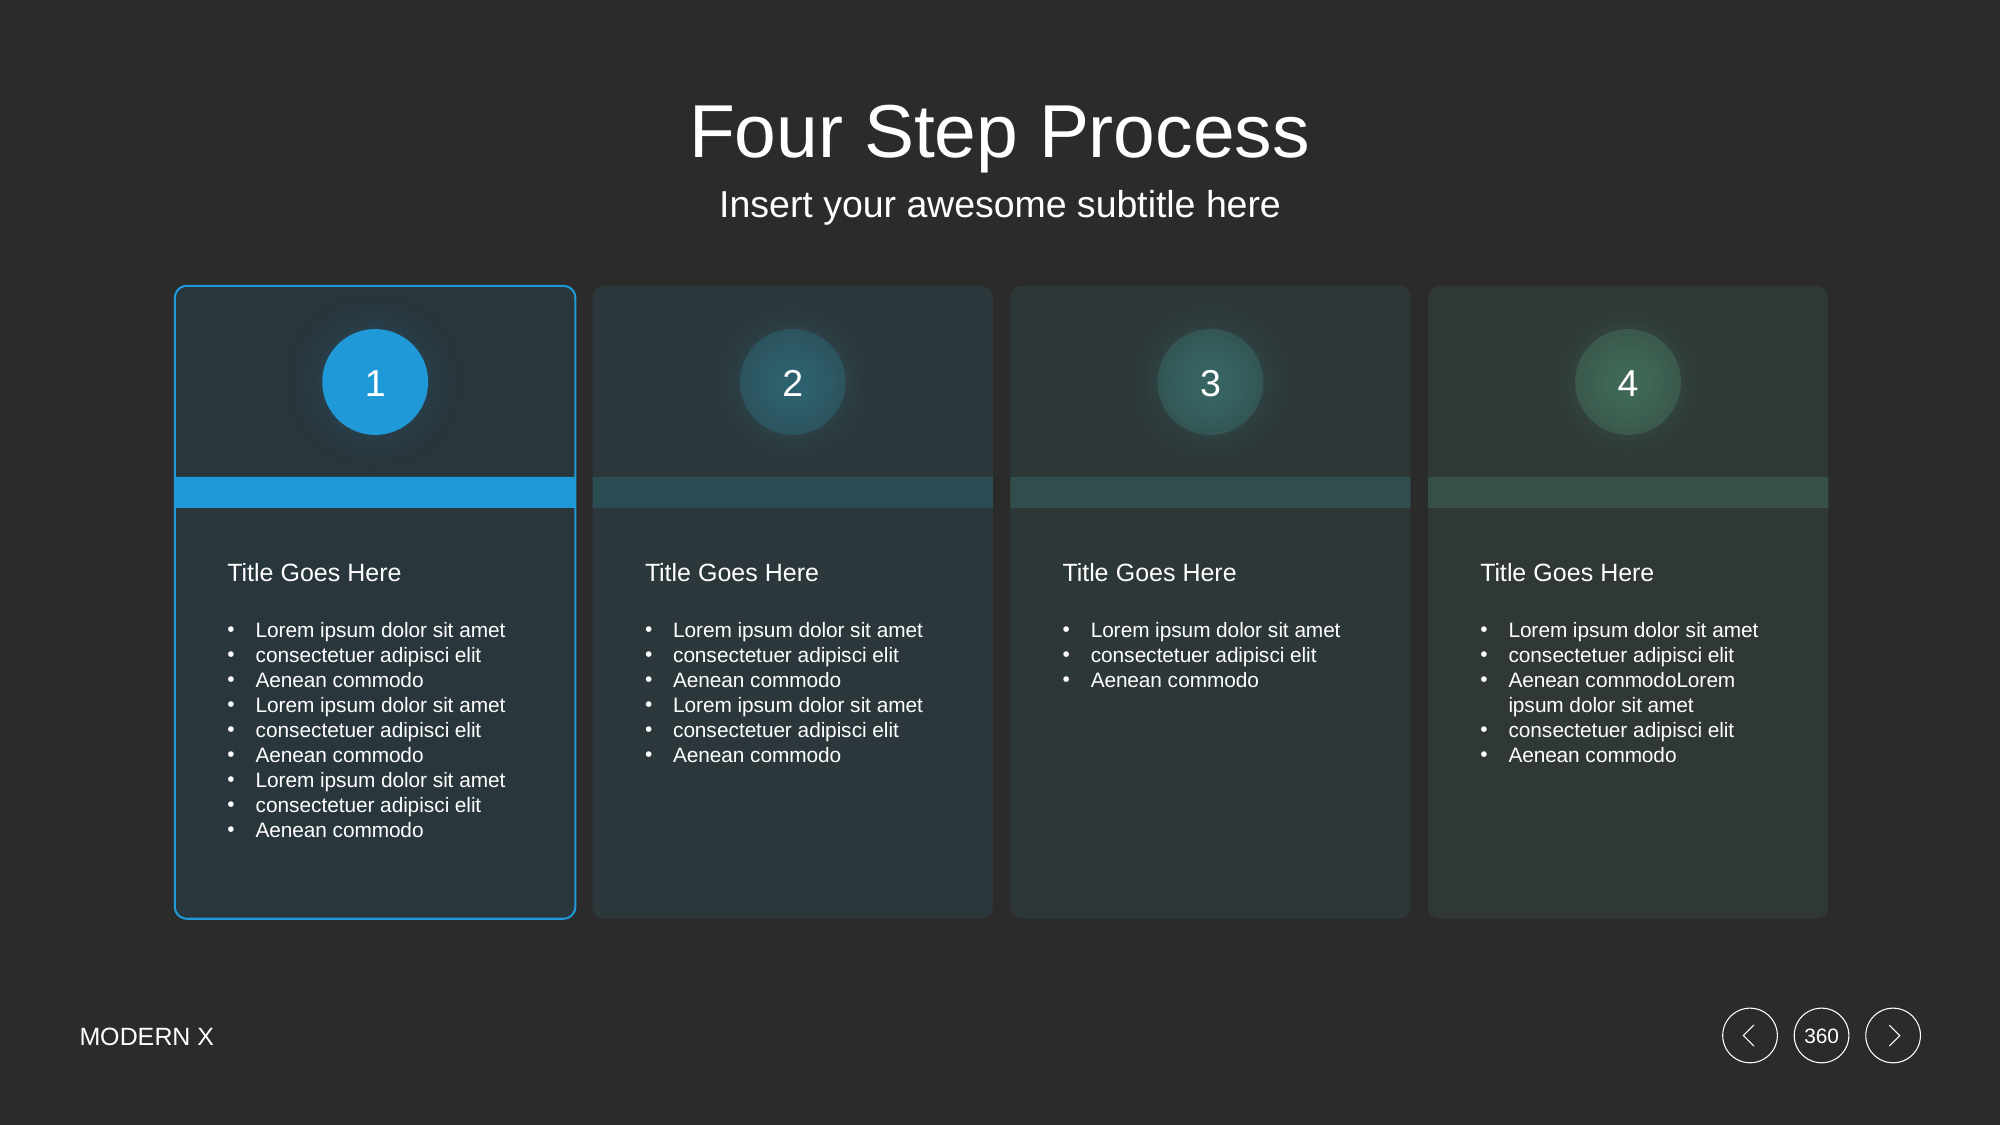

# Four Step Process
Insert your awesome subtitle here

1
2
3
4

Title Goes Here

Lorem ipsum dolor sit amet
consectetuer adipisci elit
Aenean commodo
Lorem ipsum dolor sit amet
consectetuer adipisci elit
Aenean commodo
Lorem ipsum dolor sit amet
consectetuer adipisci elit
Aenean commodo
Title Goes Here

Lorem ipsum dolor sit amet
consectetuer adipisci elit
Aenean commodo
Lorem ipsum dolor sit amet
consectetuer adipisci elit
Aenean commodo

Title Goes Here

Lorem ipsum dolor sit amet
consectetuer adipisci elit
Aenean commodo
Title Goes Here

Lorem ipsum dolor sit amet
consectetuer adipisci elit
Aenean commodoLorem ipsum dolor sit amet
consectetuer adipisci elit
Aenean commodo